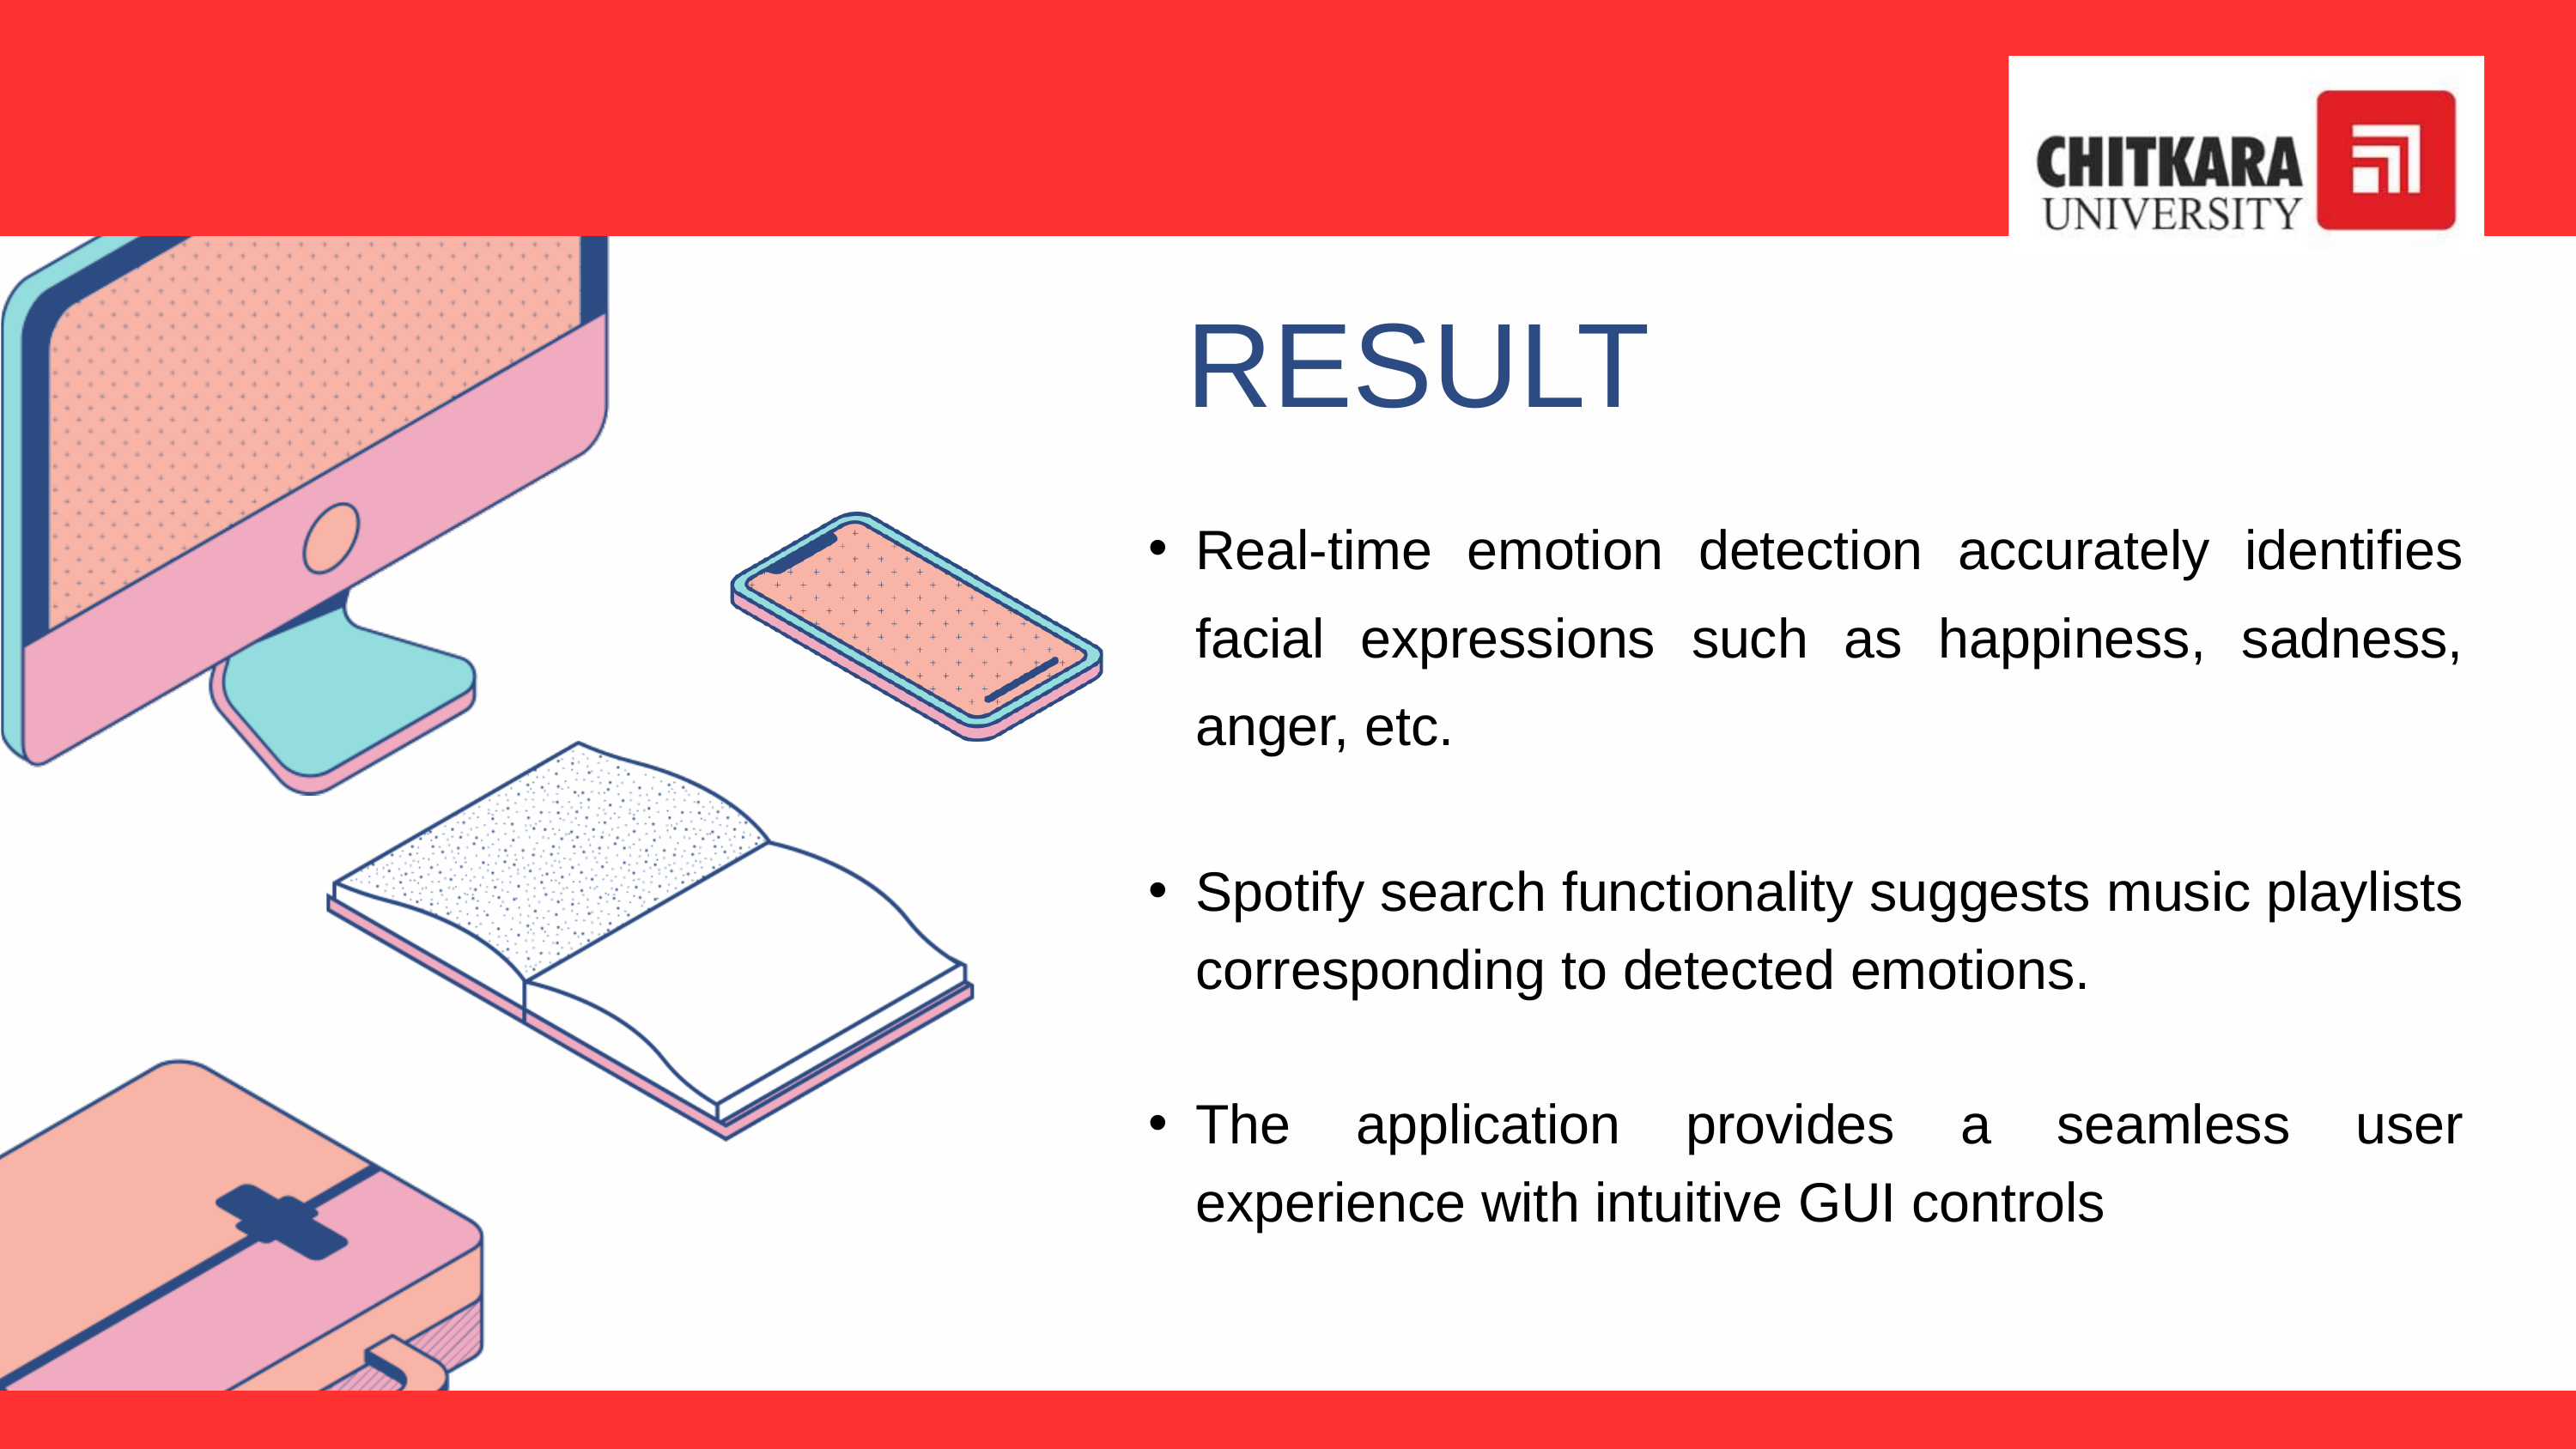

RESULT
Real-time emotion detection accurately identifies facial expressions such as happiness, sadness, anger, etc.

Spotify search functionality suggests music playlists corresponding to detected emotions.

The application provides a seamless user experience with intuitive GUI controls